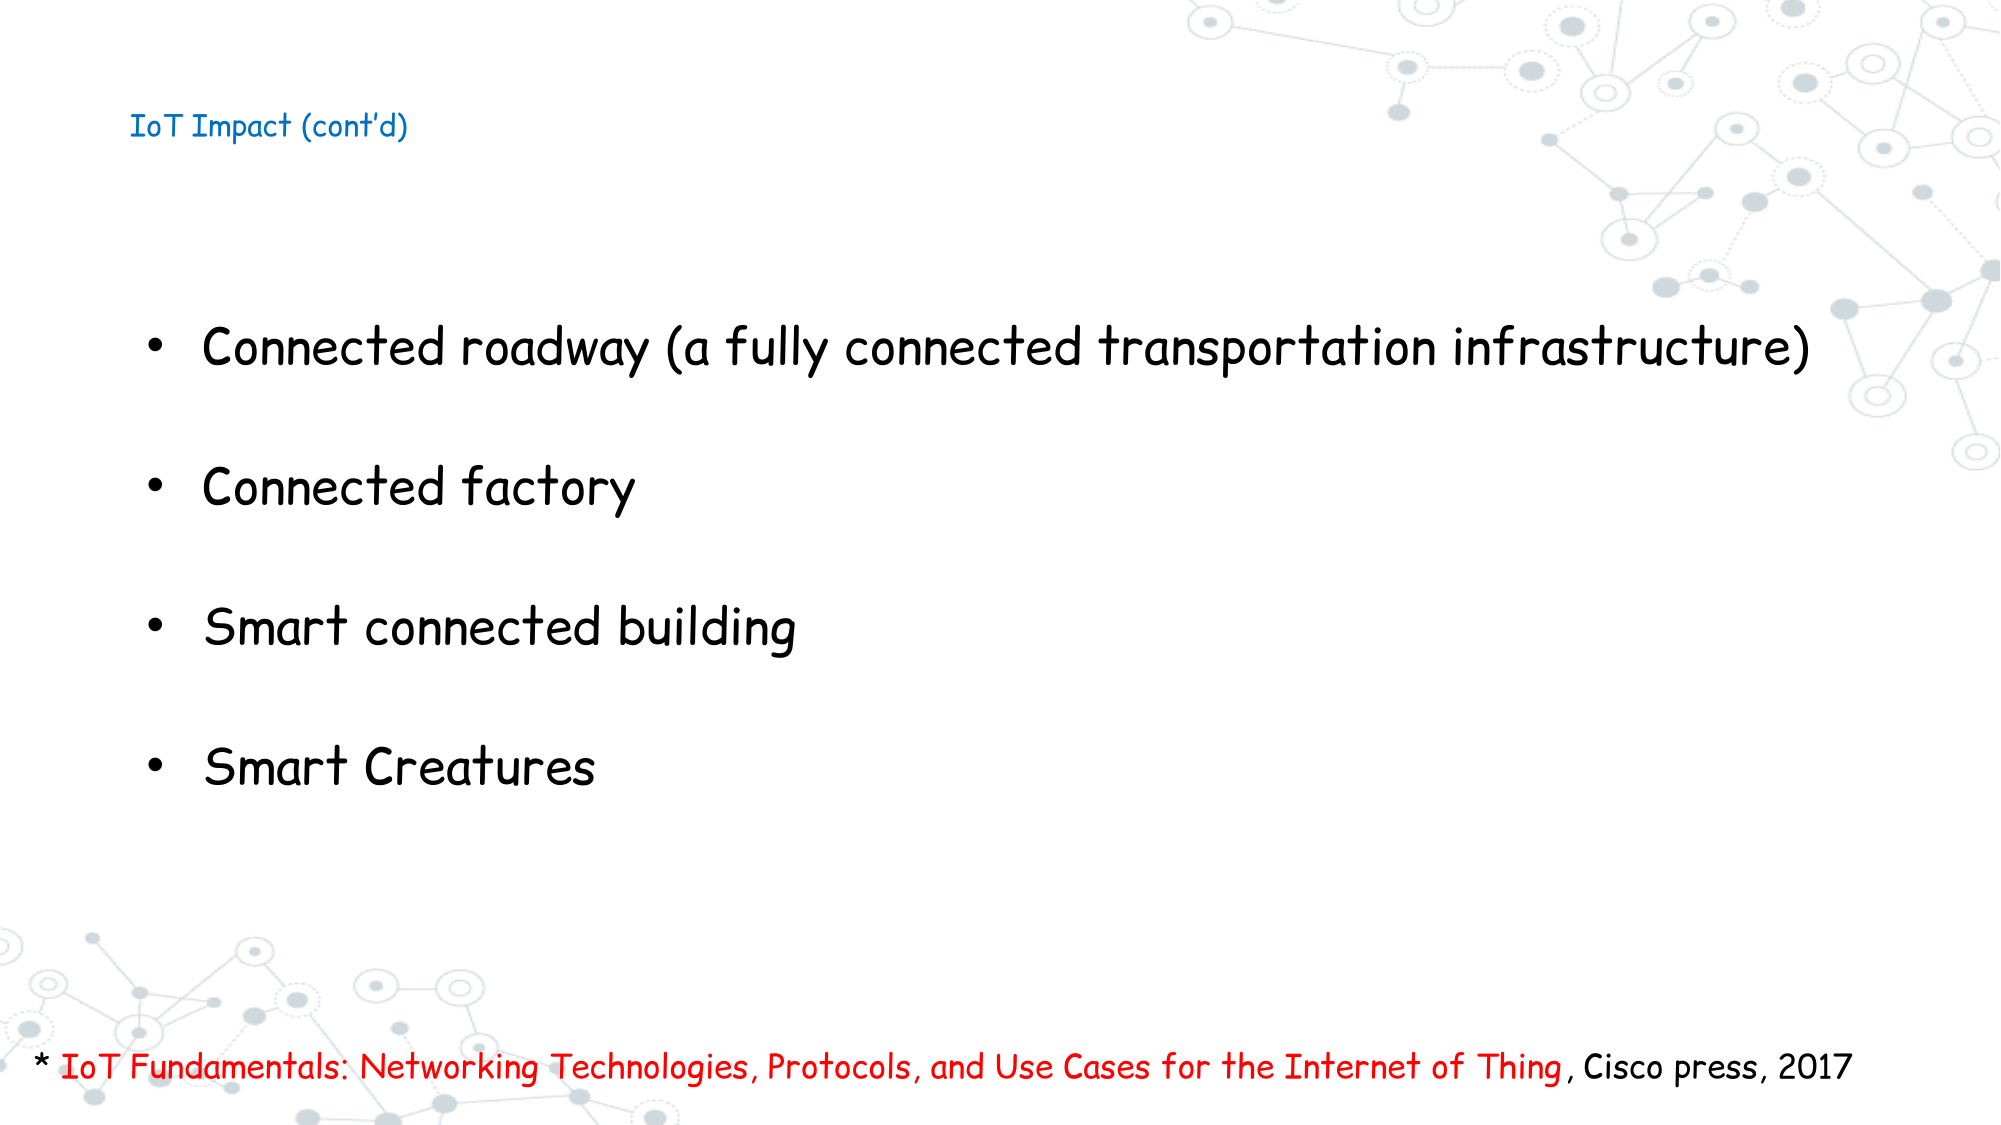

# IoT Impact (cont’d)

Connected roadway (a fully connected transportation infrastructure)

Connected factory

Smart connected building

Smart Creatures

* IoT Fundamentals: Networking Technologies, Protocols, and Use Cases for the Internet of Thing, Cisco press, 2017